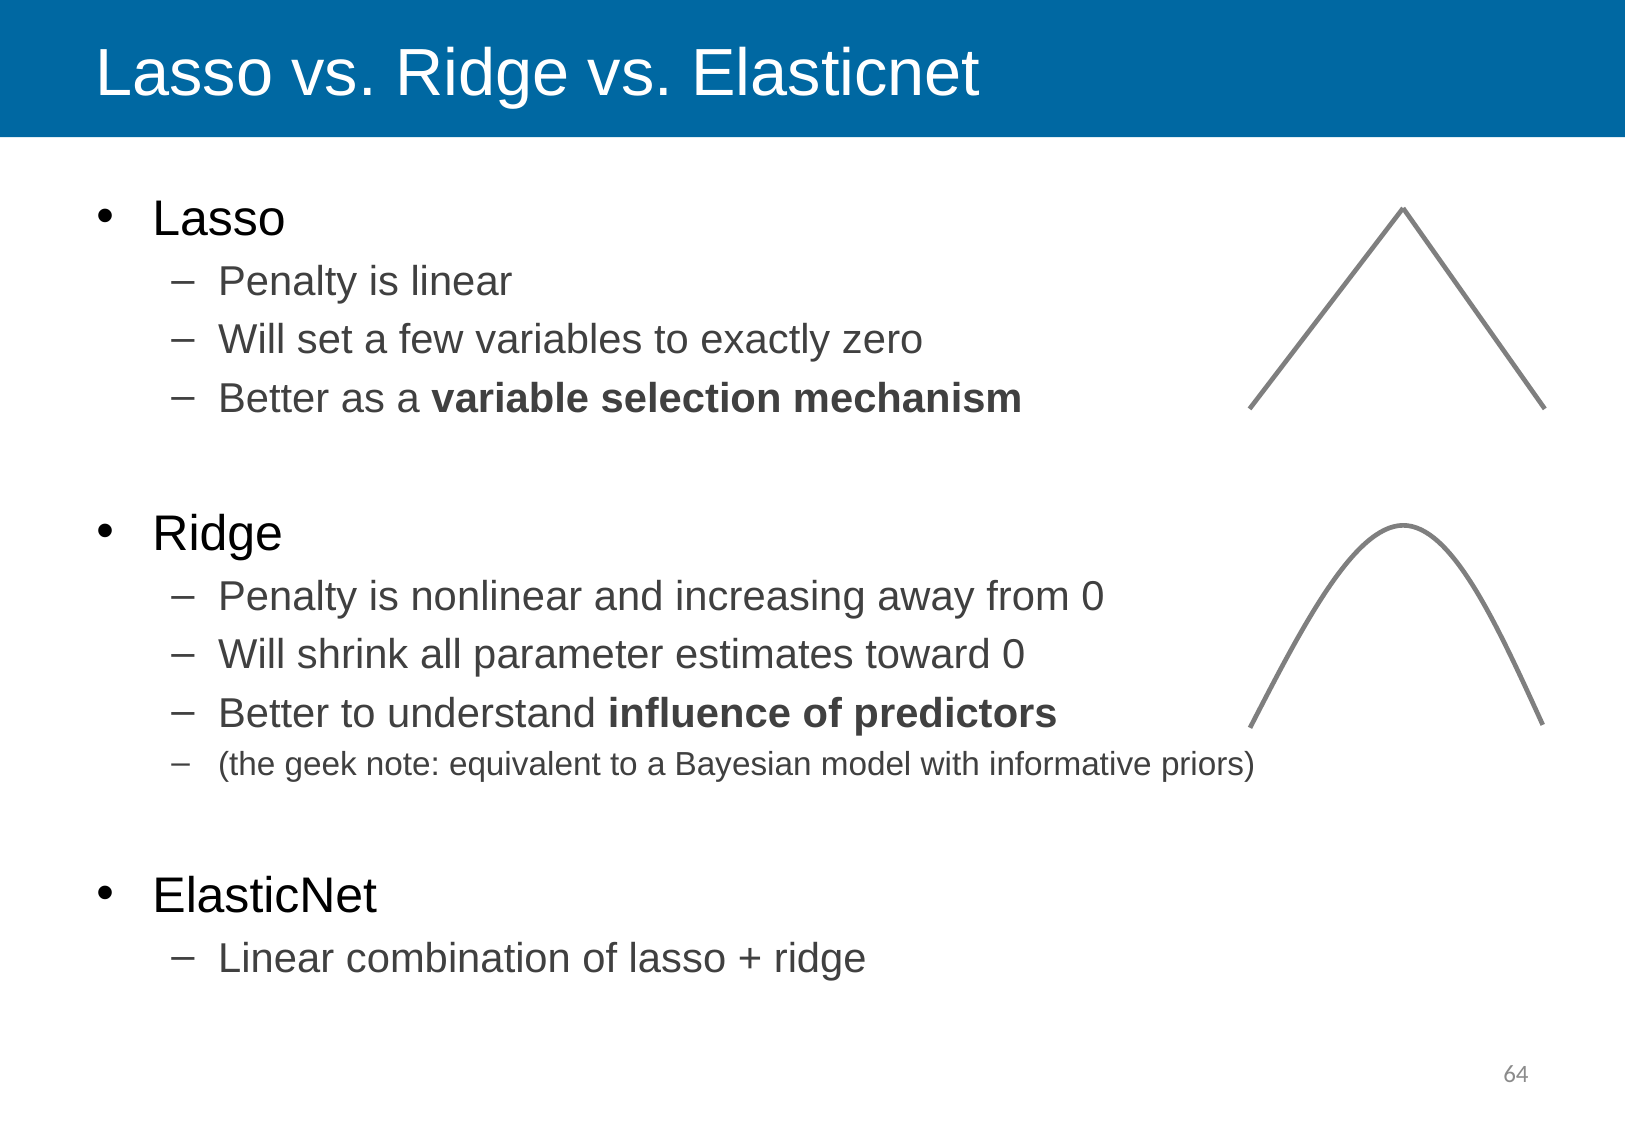

# Lasso vs. Ridge vs. Elasticnet
Lasso
Penalty is linear
Will set a few variables to exactly zero
Better as a variable selection mechanism

Ridge
Penalty is nonlinear and increasing away from 0
Will shrink all parameter estimates toward 0
Better to understand influence of predictors
(the geek note: equivalent to a Bayesian model with informative priors)

ElasticNet
Linear combination of lasso + ridge

64